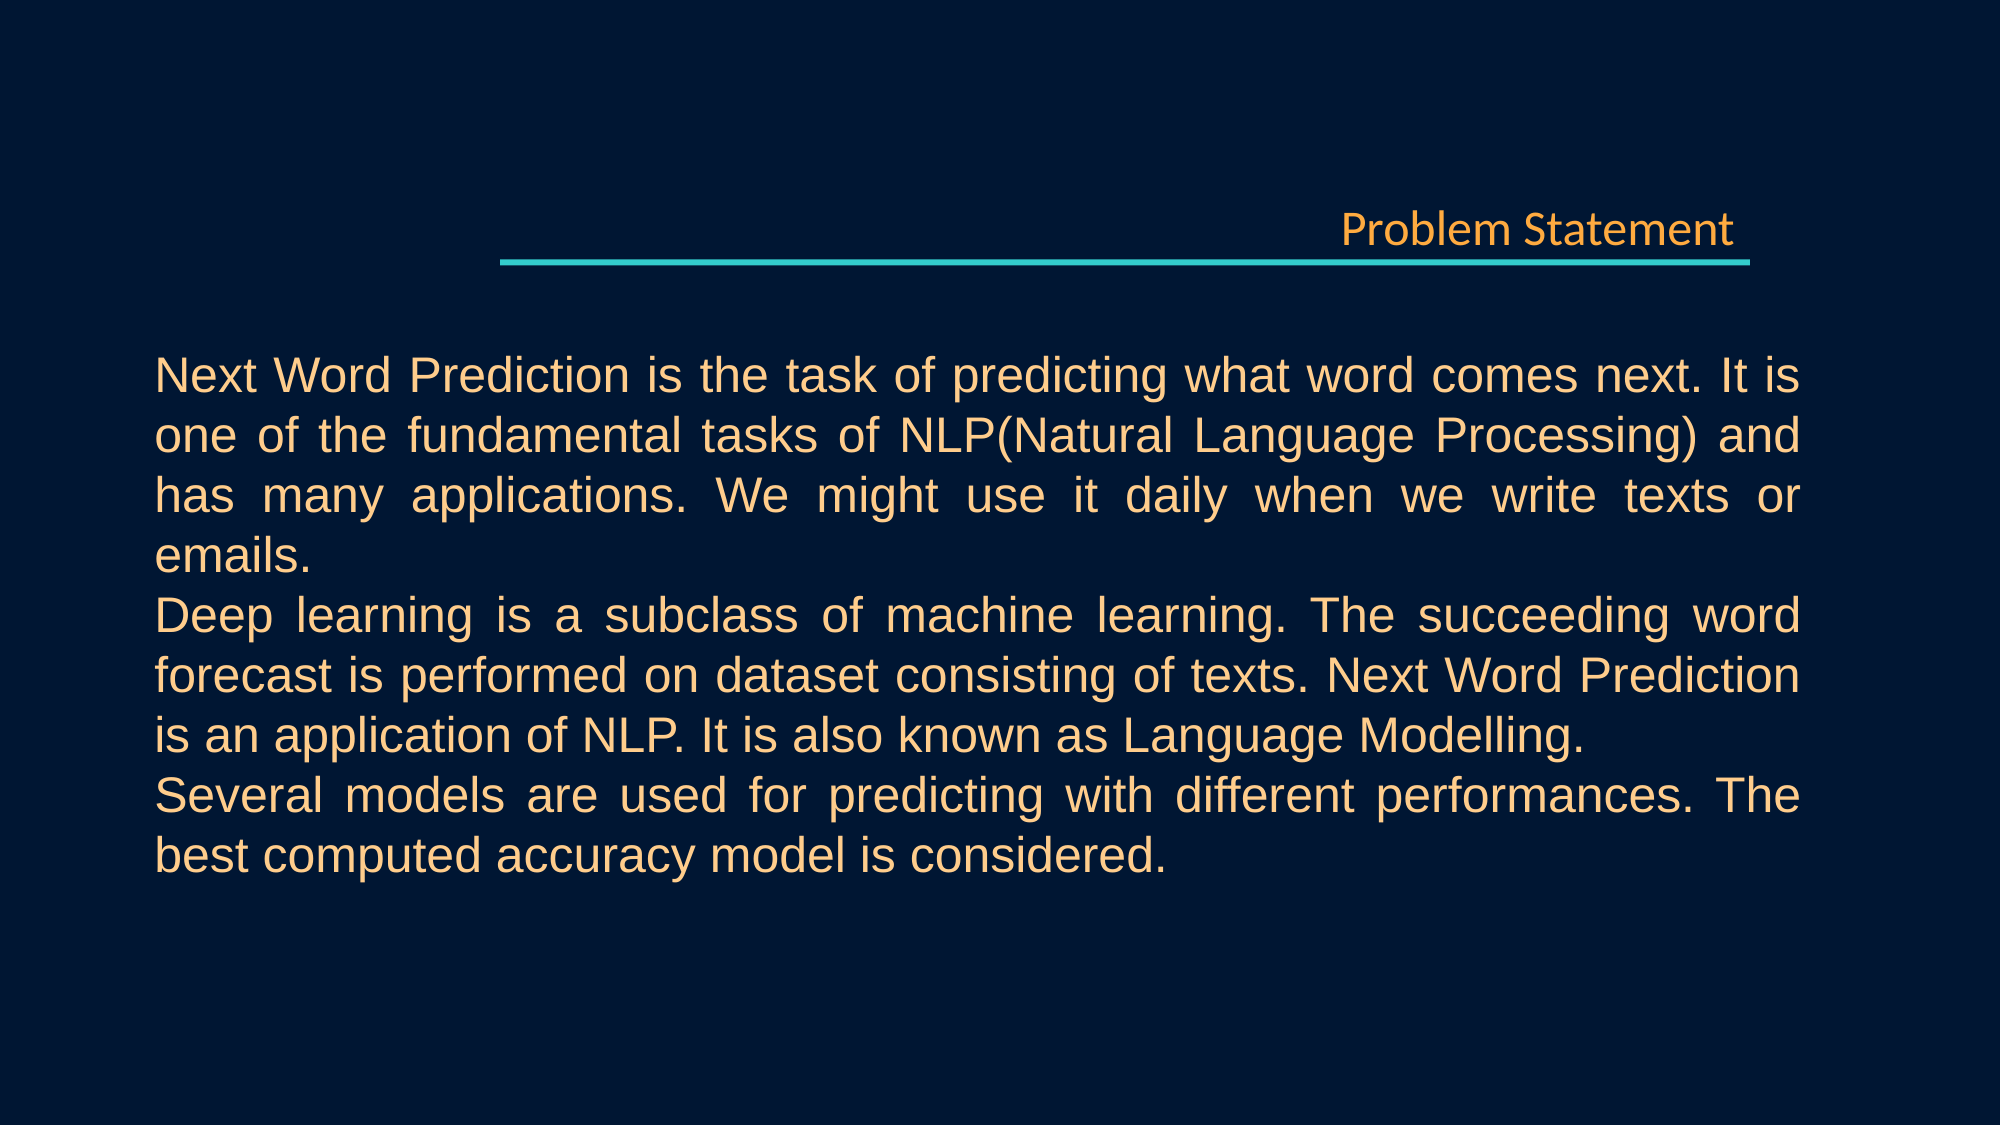

Problem Statement

Next Word Prediction is the task of predicting what word comes next. It is one of the fundamental tasks of NLP(Natural Language Processing) and has many applications. We might use it daily when we write texts or emails.
Deep learning is a subclass of machine learning. The succeeding word forecast is performed on dataset consisting of texts. Next Word Prediction is an application of NLP. It is also known as Language Modelling.
Several models are used for predicting with different performances. The best computed accuracy model is considered.